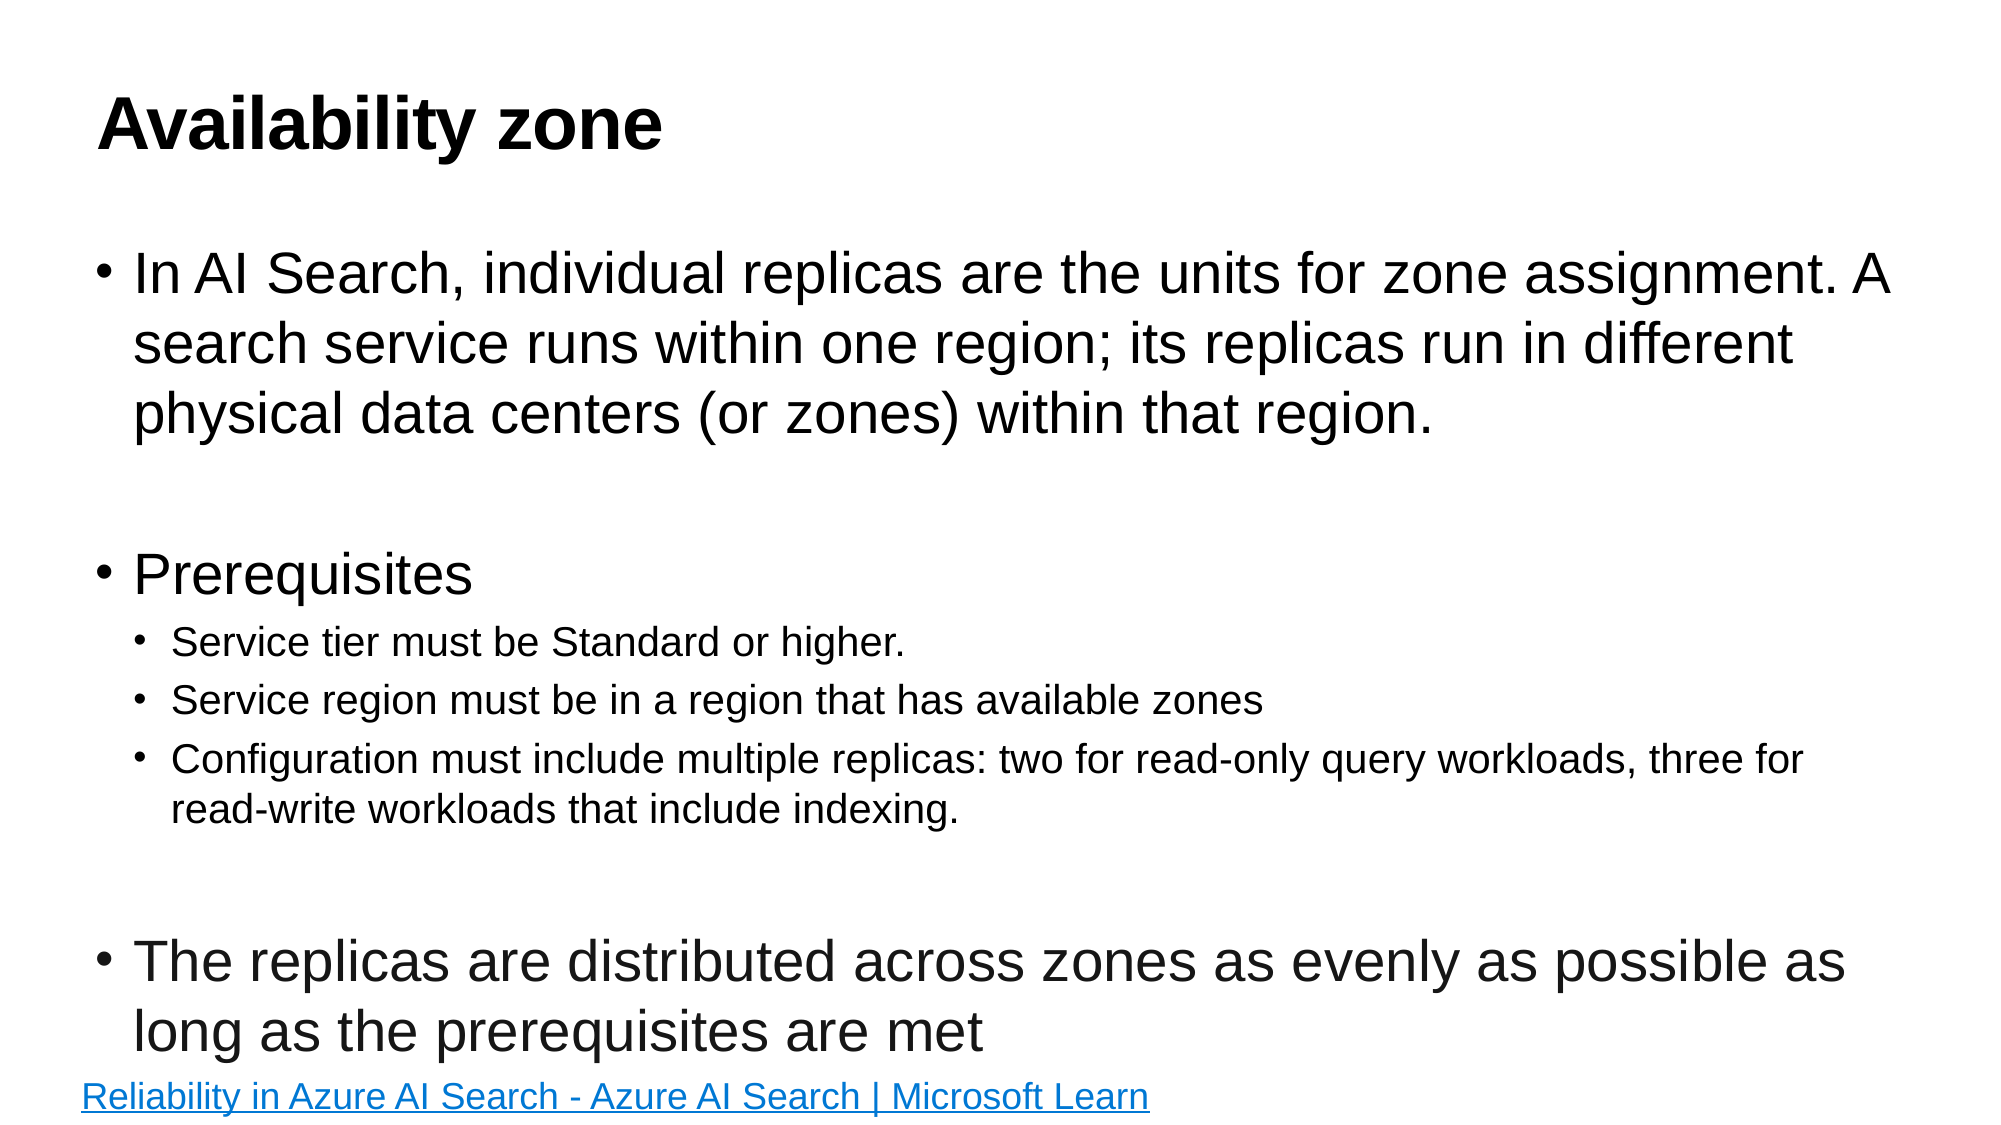

# Availability zone
In AI Search, individual replicas are the units for zone assignment. A search service runs within one region; its replicas run in different physical data centers (or zones) within that region.

Prerequisites
Service tier must be Standard or higher.
Service region must be in a region that has available zones
Configuration must include multiple replicas: two for read-only query workloads, three for read-write workloads that include indexing.

The replicas are distributed across zones as evenly as possible as long as the prerequisites are met
Reliability in Azure AI Search - Azure AI Search | Microsoft Learn